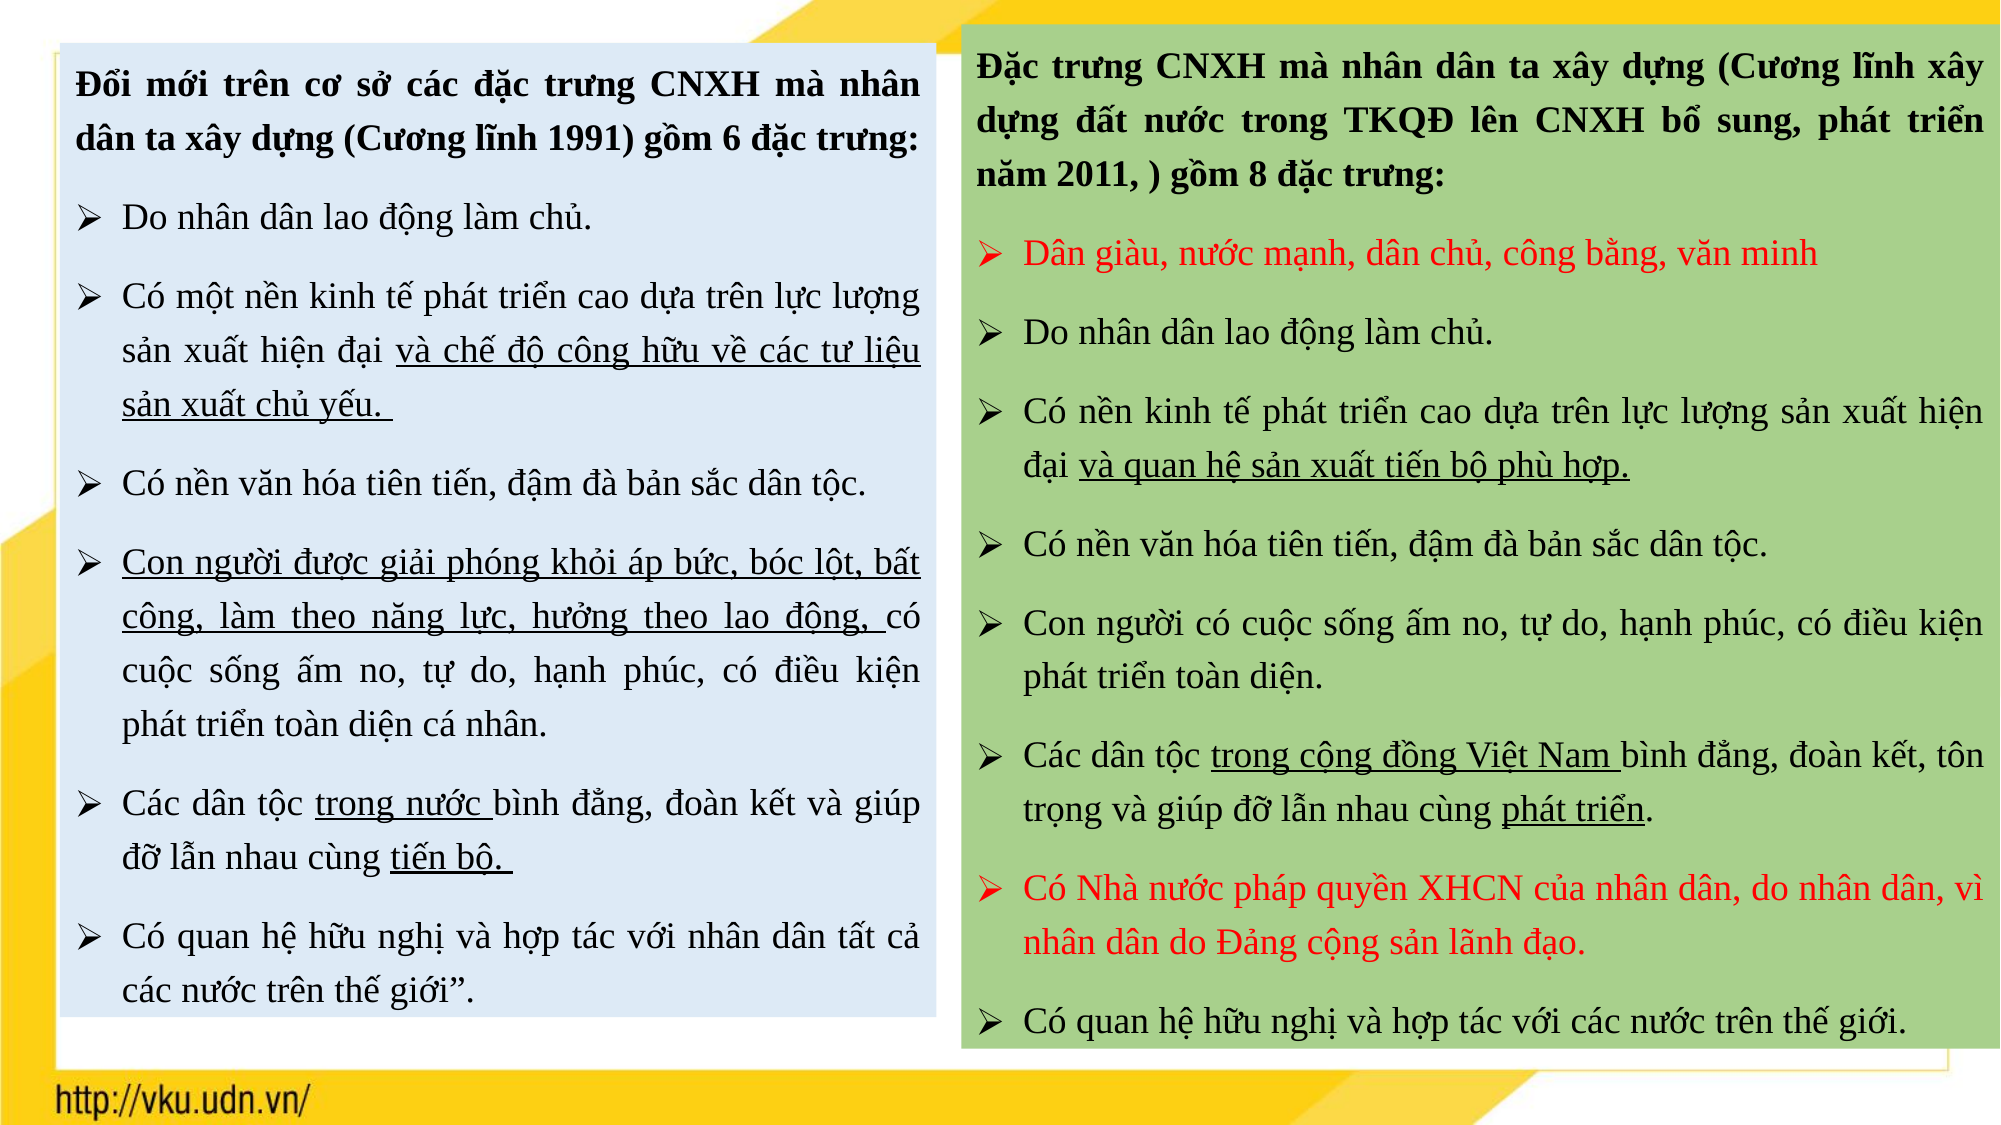

Đặc trưng CNXH mà nhân dân ta xây dựng (Cương lĩnh xây dựng đất nước trong TKQĐ lên CNXH bổ sung, phát triển năm 2011, ) gồm 8 đặc trưng:
Dân giàu, nước mạnh, dân chủ, công bằng, văn minh
Do nhân dân lao động làm chủ.
Có nền kinh tế phát triển cao dựa trên lực lượng sản xuất hiện đại và quan hệ sản xuất tiến bộ phù hợp.
Có nền văn hóa tiên tiến, đậm đà bản sắc dân tộc.
Con người có cuộc sống ấm no, tự do, hạnh phúc, có điều kiện phát triển toàn diện.
Các dân tộc trong cộng đồng Việt Nam bình đẳng, đoàn kết, tôn trọng và giúp đỡ lẫn nhau cùng phát triển.
Có Nhà nước pháp quyền XHCN của nhân dân, do nhân dân, vì nhân dân do Đảng cộng sản lãnh đạo.
Có quan hệ hữu nghị và hợp tác với các nước trên thế giới.
Đổi mới trên cơ sở các đặc trưng CNXH mà nhân dân ta xây dựng (Cương lĩnh 1991) gồm 6 đặc trưng:
Do nhân dân lao động làm chủ.
Có một nền kinh tế phát triển cao dựa trên lực lượng sản xuất hiện đại và chế độ công hữu về các tư liệu sản xuất chủ yếu.
Có nền văn hóa tiên tiến, đậm đà bản sắc dân tộc.
Con người được giải phóng khỏi áp bức, bóc lột, bất công, làm theo năng lực, hưởng theo lao động, có cuộc sống ấm no, tự do, hạnh phúc, có điều kiện phát triển toàn diện cá nhân.
Các dân tộc trong nước bình đẳng, đoàn kết và giúp đỡ lẫn nhau cùng tiến bộ.
Có quan hệ hữu nghị và hợp tác với nhân dân tất cả các nước trên thế giới”.